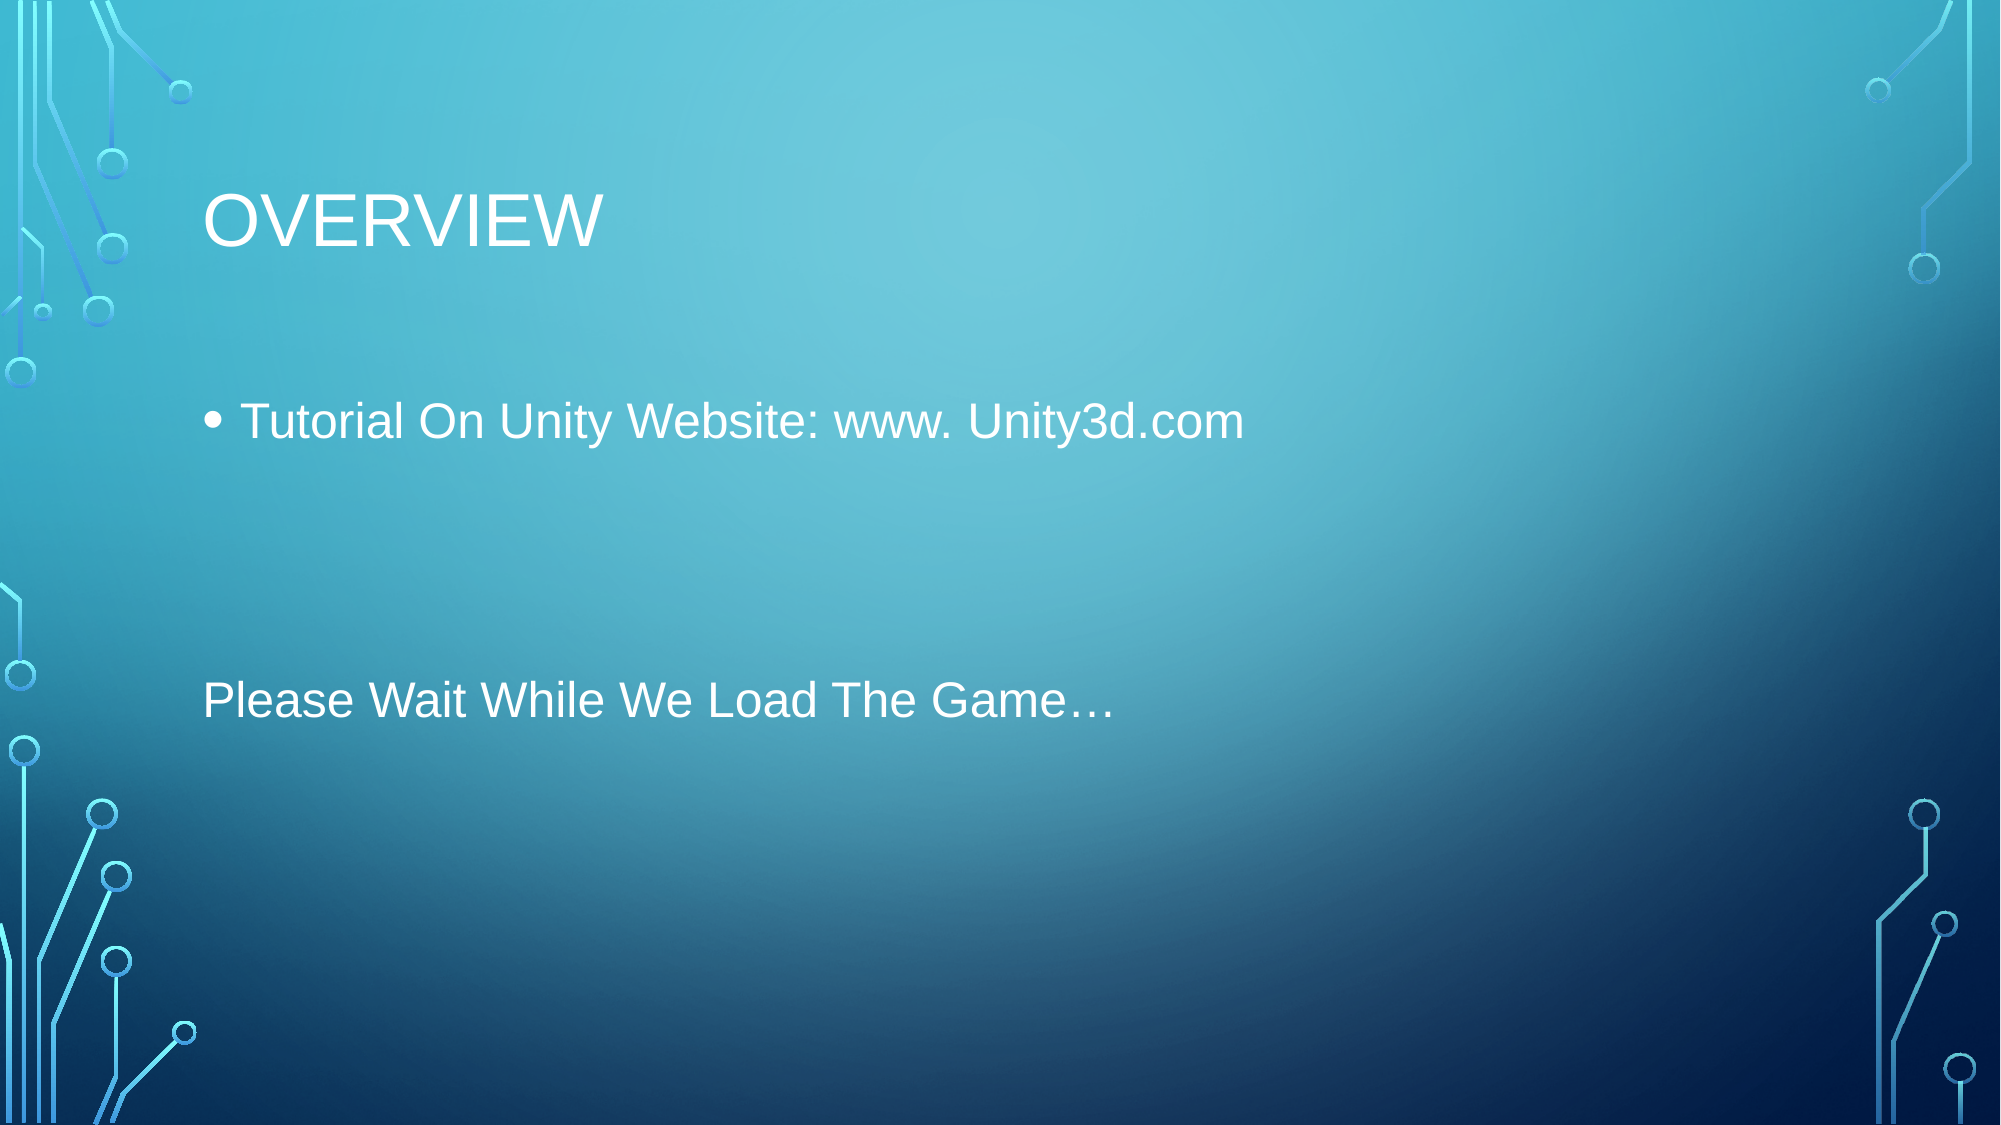

# OVerView
Tutorial On Unity Website: www. Unity3d.com

Please Wait While We Load The Game…